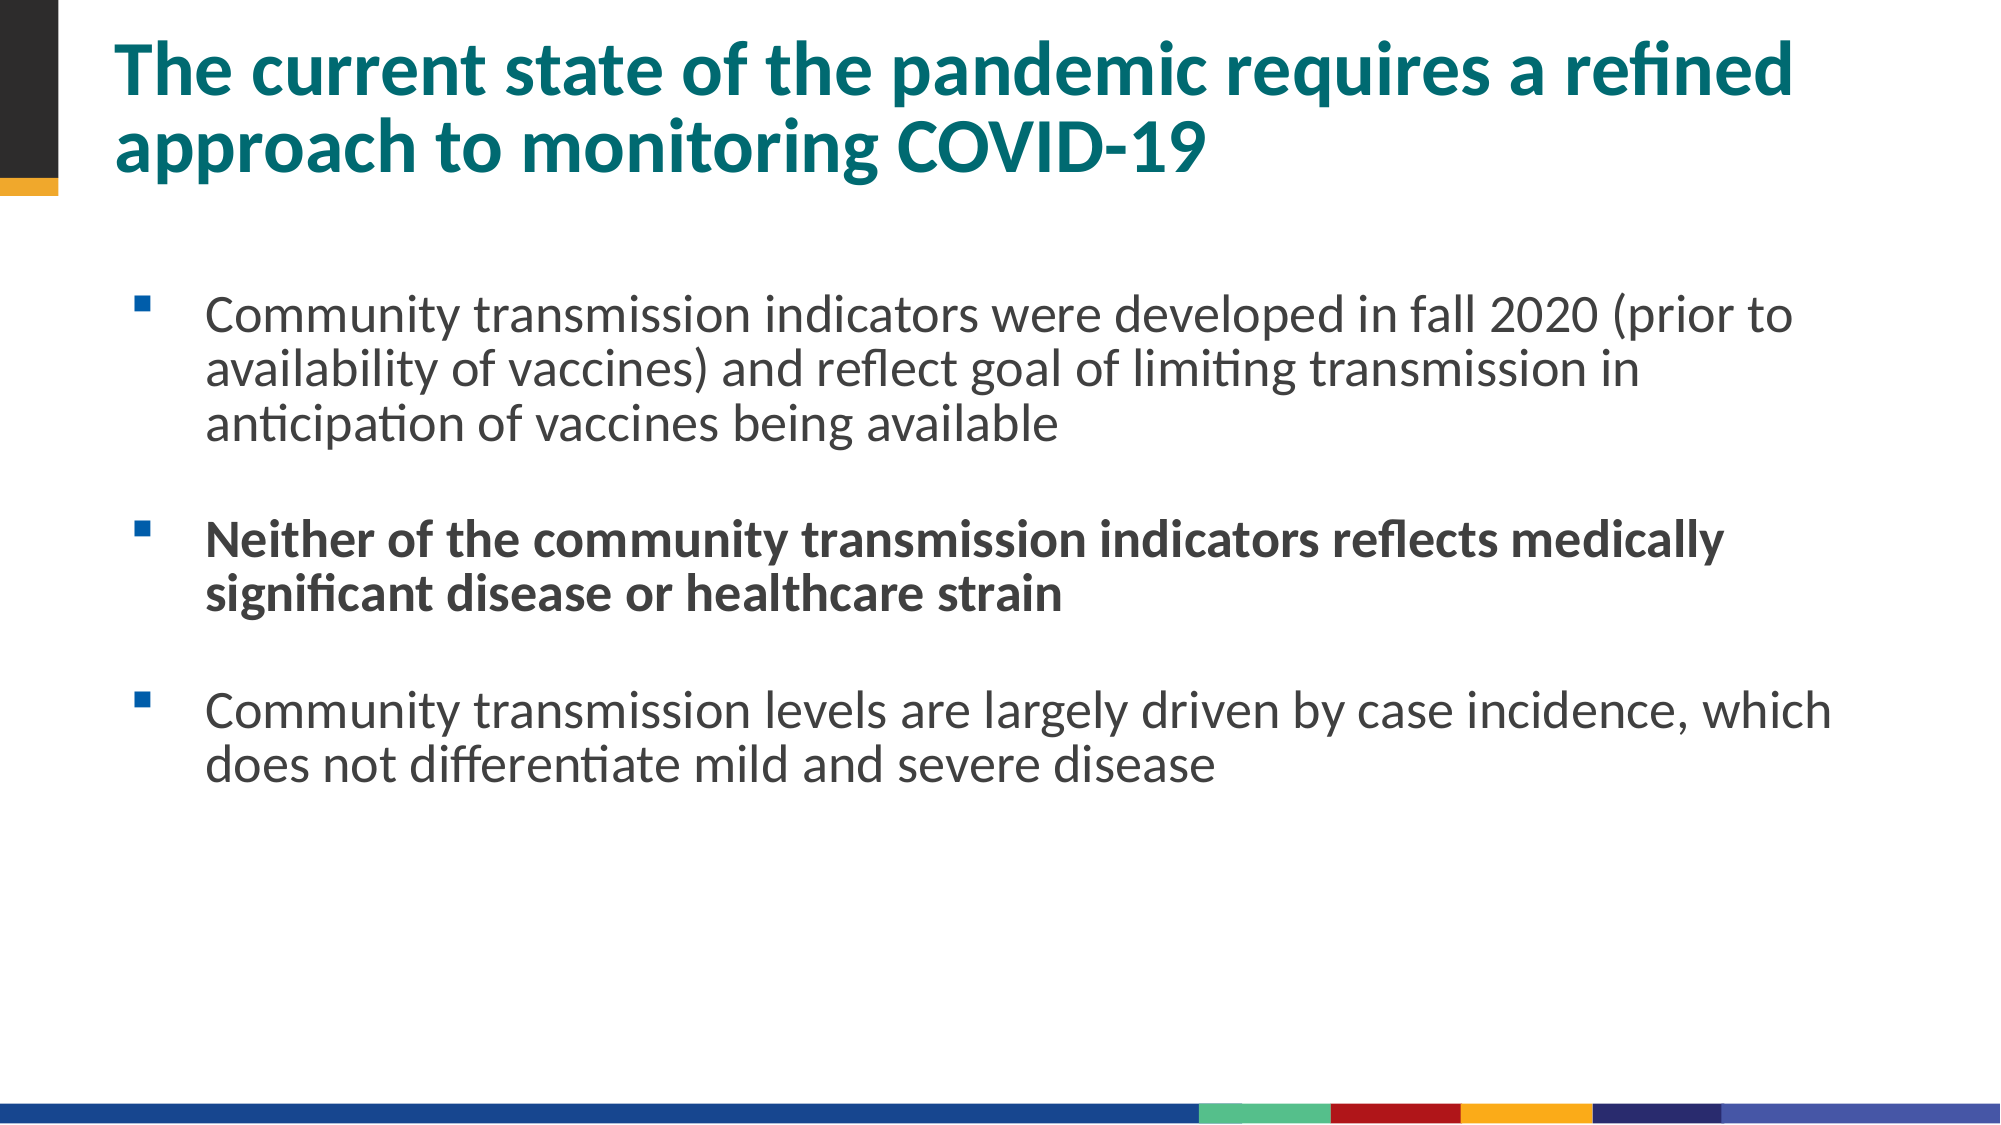

# The current state of the pandemic requires a refined approach to monitoring COVID-19
Community transmission indicators were developed in fall 2020 (prior to availability of vaccines) and reflect goal of limiting transmission in anticipation of vaccines being available
Neither of the community transmission indicators reflects medically significant disease or healthcare strain
Community transmission levels are largely driven by case incidence, which does not differentiate mild and severe disease